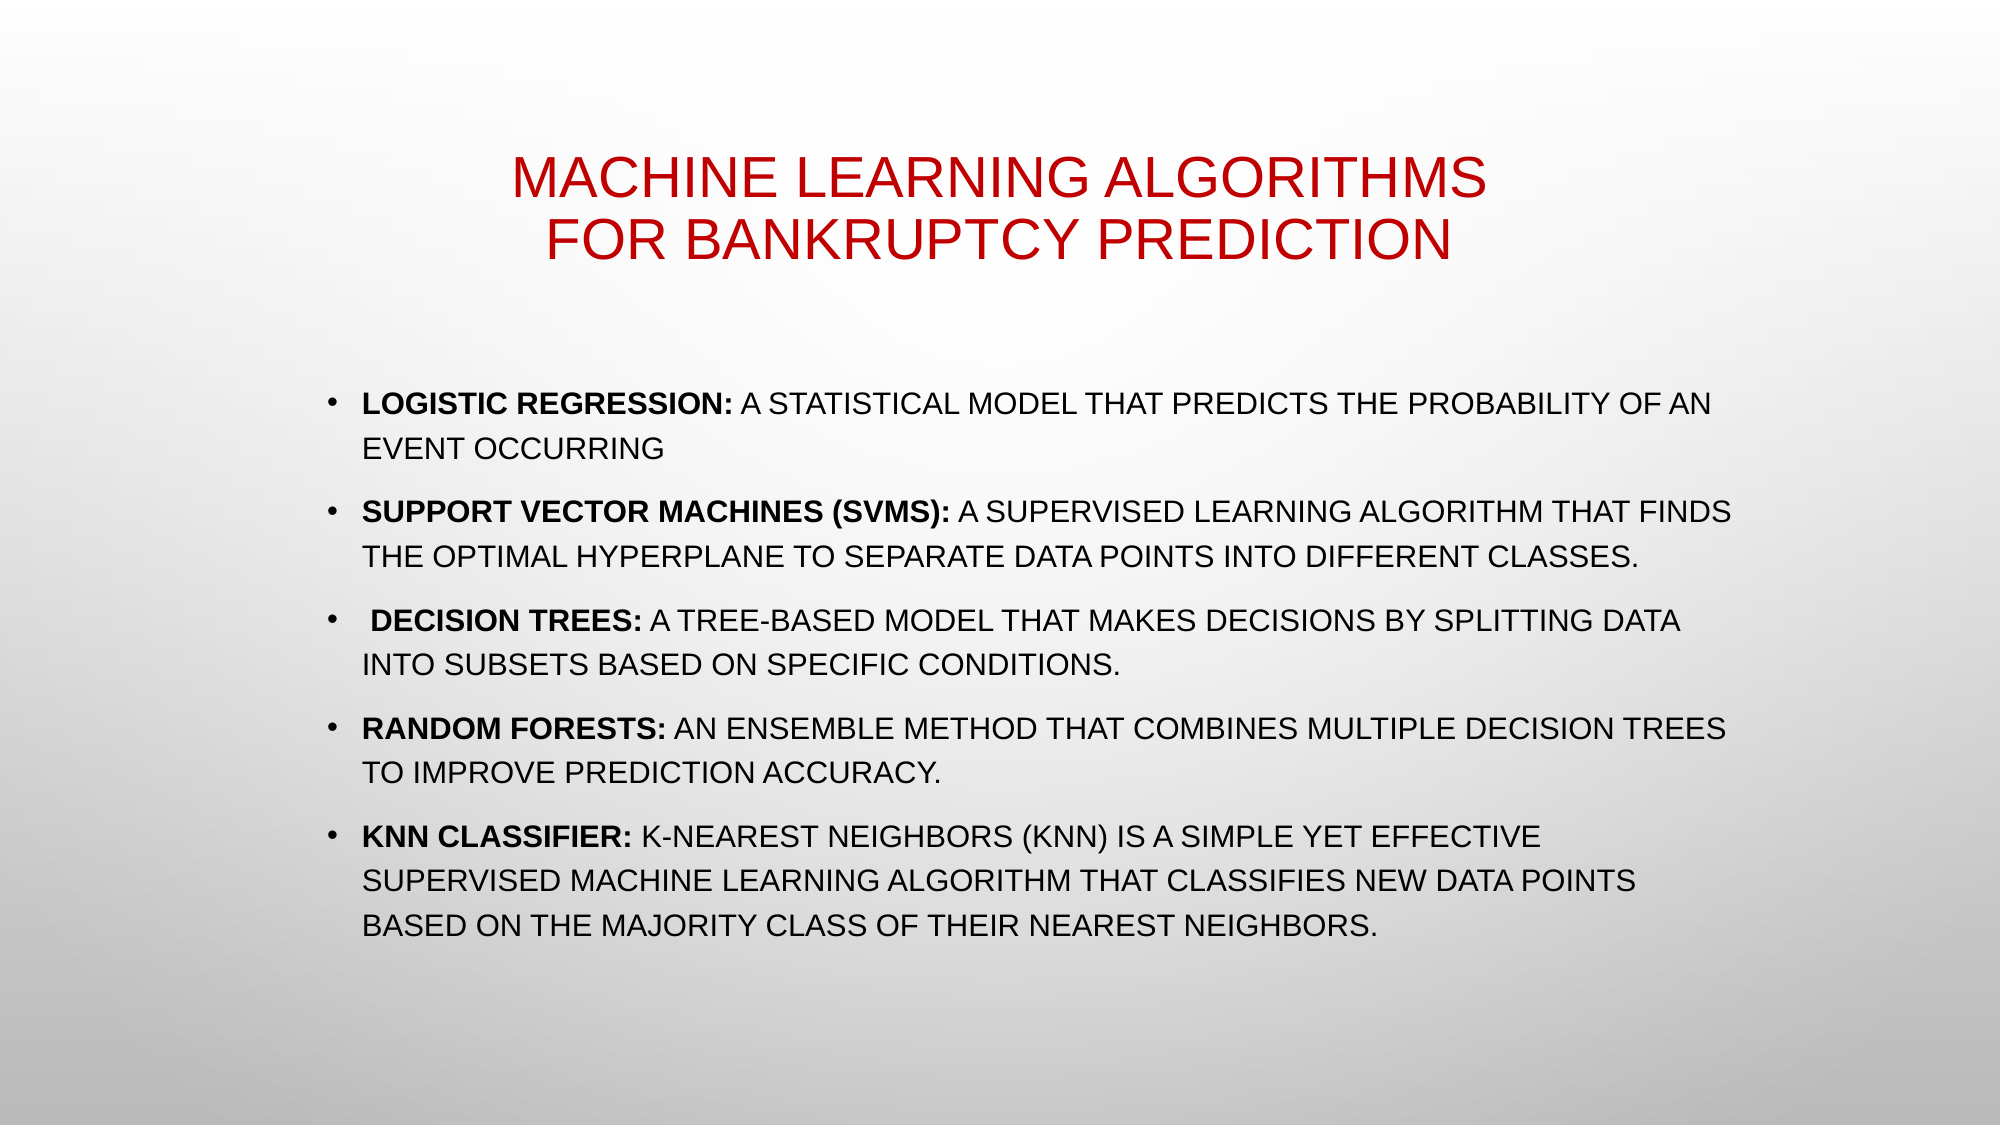

# Machine Learning Algorithms for Bankruptcy Prediction
Logistic Regression: A statistical model that predicts the probability of an event occurring
Support Vector Machines (SVMs): A supervised learning algorithm that finds the optimal hyperplane to separate data points into different classes.
 Decision Trees: A tree-based model that makes decisions by splitting data into subsets based on specific conditions.
Random Forests: An ensemble method that combines multiple decision trees to improve prediction accuracy.
Knn Classifier: K-Nearest Neighbors (KNN) is a simple yet effective supervised machine learning algorithm that classifies new data points based on the majority class of their nearest neighbors.